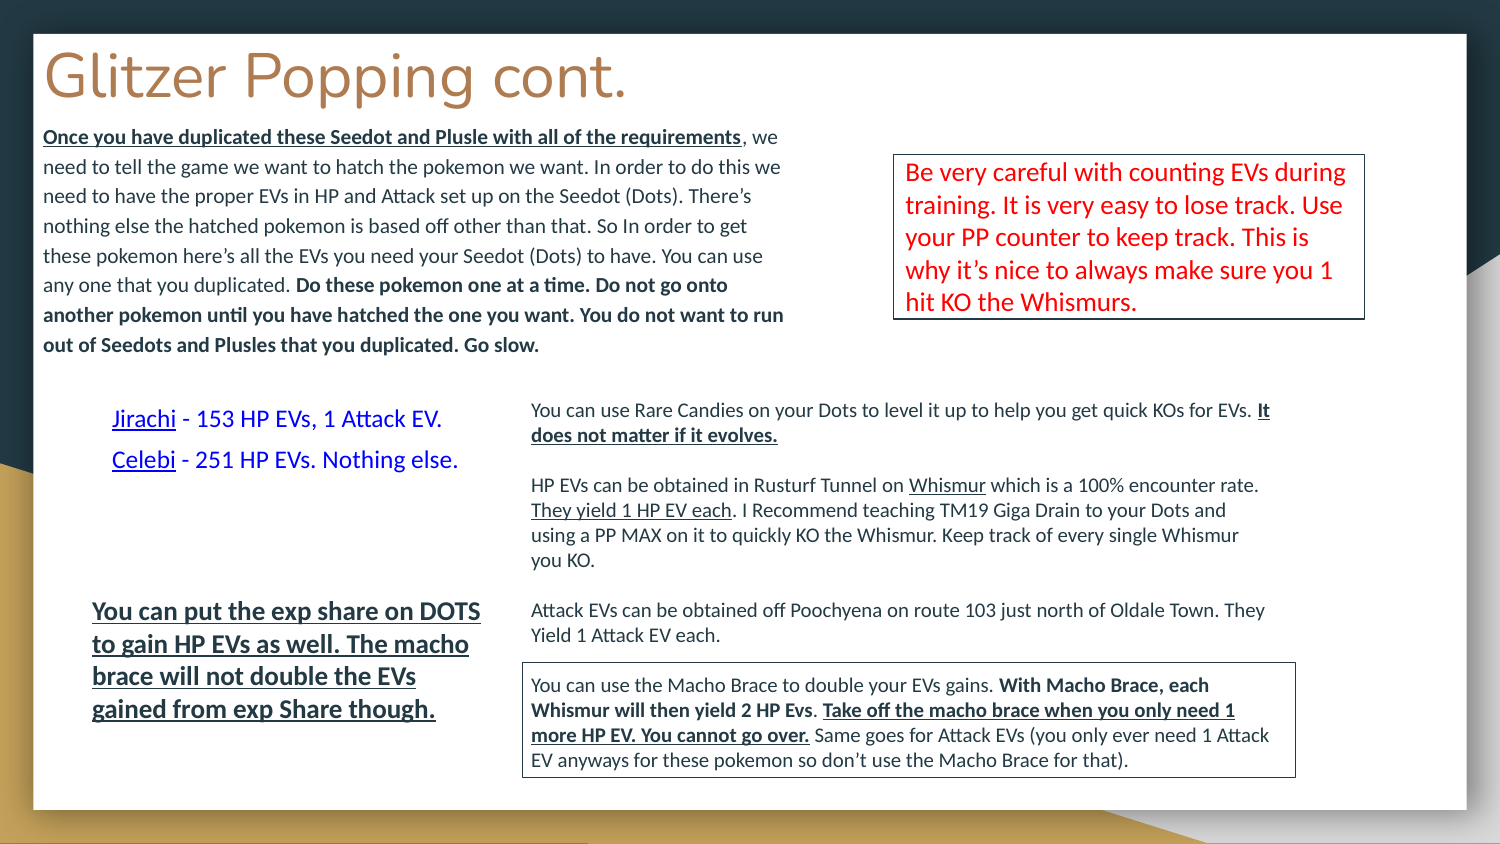

# Glitzer Popping cont.
Once you have duplicated these Seedot and Plusle with all of the requirements, we need to tell the game we want to hatch the pokemon we want. In order to do this we need to have the proper EVs in HP and Attack set up on the Seedot (Dots). There’s nothing else the hatched pokemon is based off other than that. So In order to get these pokemon here’s all the EVs you need your Seedot (Dots) to have. You can use any one that you duplicated. Do these pokemon one at a time. Do not go onto another pokemon until you have hatched the one you want. You do not want to run out of Seedots and Plusles that you duplicated. Go slow.

Jirachi - 153 HP EVs, 1 Attack EV.
Celebi - 251 HP EVs. Nothing else.

Be very careful with counting EVs during training. It is very easy to lose track. Use your PP counter to keep track. This is why it’s nice to always make sure you 1 hit KO the Whismurs.

You can use Rare Candies on your Dots to level it up to help you get quick KOs for EVs. It does not matter if it evolves.

HP EVs can be obtained in Rusturf Tunnel on Whismur which is a 100% encounter rate. They yield 1 HP EV each. I Recommend teaching TM19 Giga Drain to your Dots and using a PP MAX on it to quickly KO the Whismur. Keep track of every single Whismur you KO.

Attack EVs can be obtained off Poochyena on route 103 just north of Oldale Town. They Yield 1 Attack EV each.

You can use the Macho Brace to double your EVs gains. With Macho Brace, each Whismur will then yield 2 HP Evs. Take off the macho brace when you only need 1 more HP EV. You cannot go over. Same goes for Attack EVs (you only ever need 1 Attack EV anyways for these pokemon so don’t use the Macho Brace for that).
You can put the exp share on DOTS to gain HP EVs as well. The macho brace will not double the EVs gained from exp Share though.